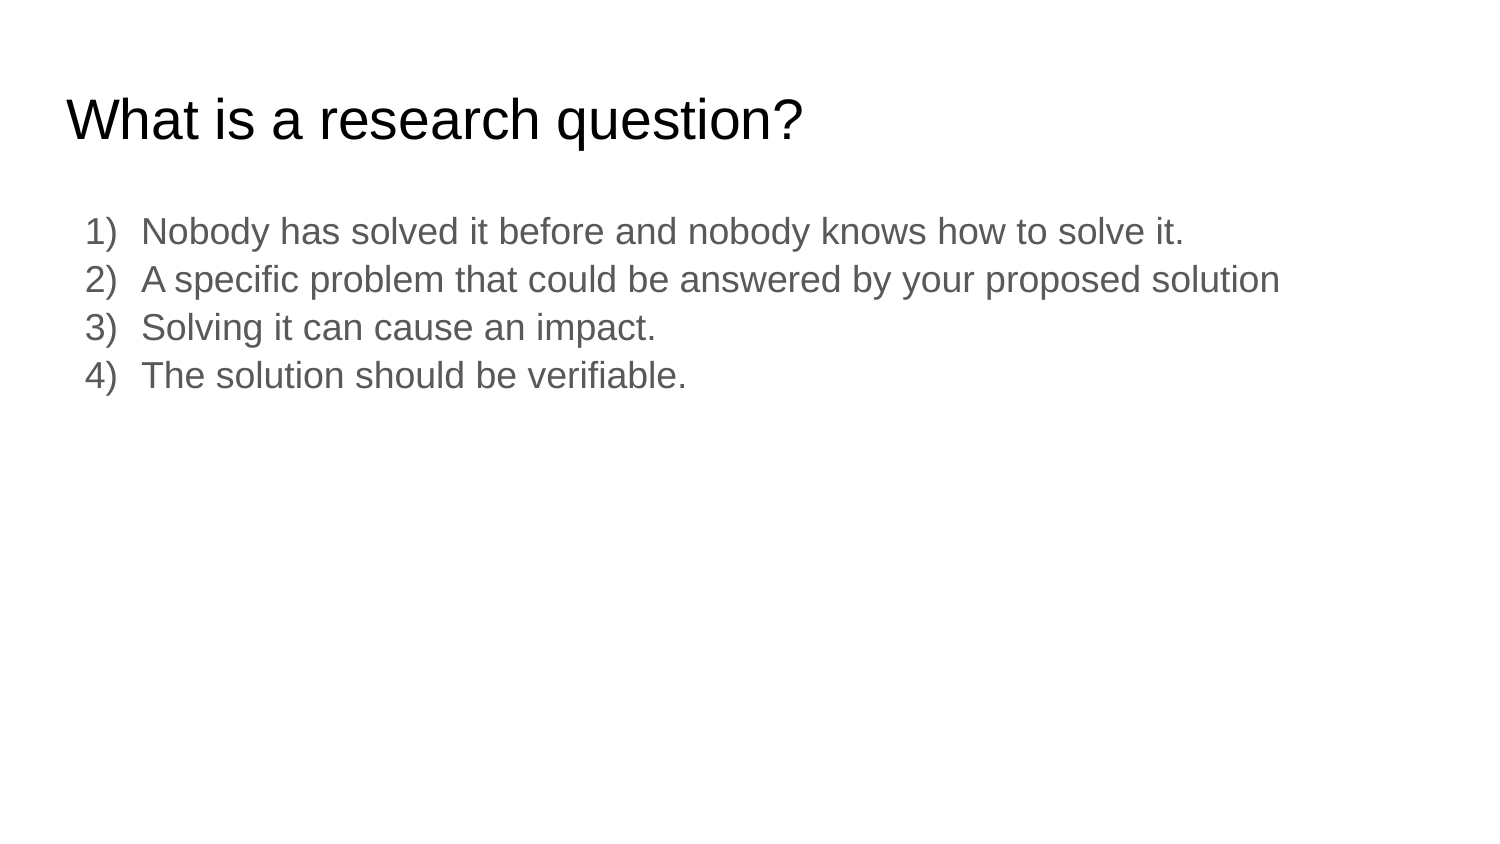

# What is a research question?
Nobody has solved it before and nobody knows how to solve it.
A specific problem that could be answered by your proposed solution
Solving it can cause an impact.
The solution should be verifiable.